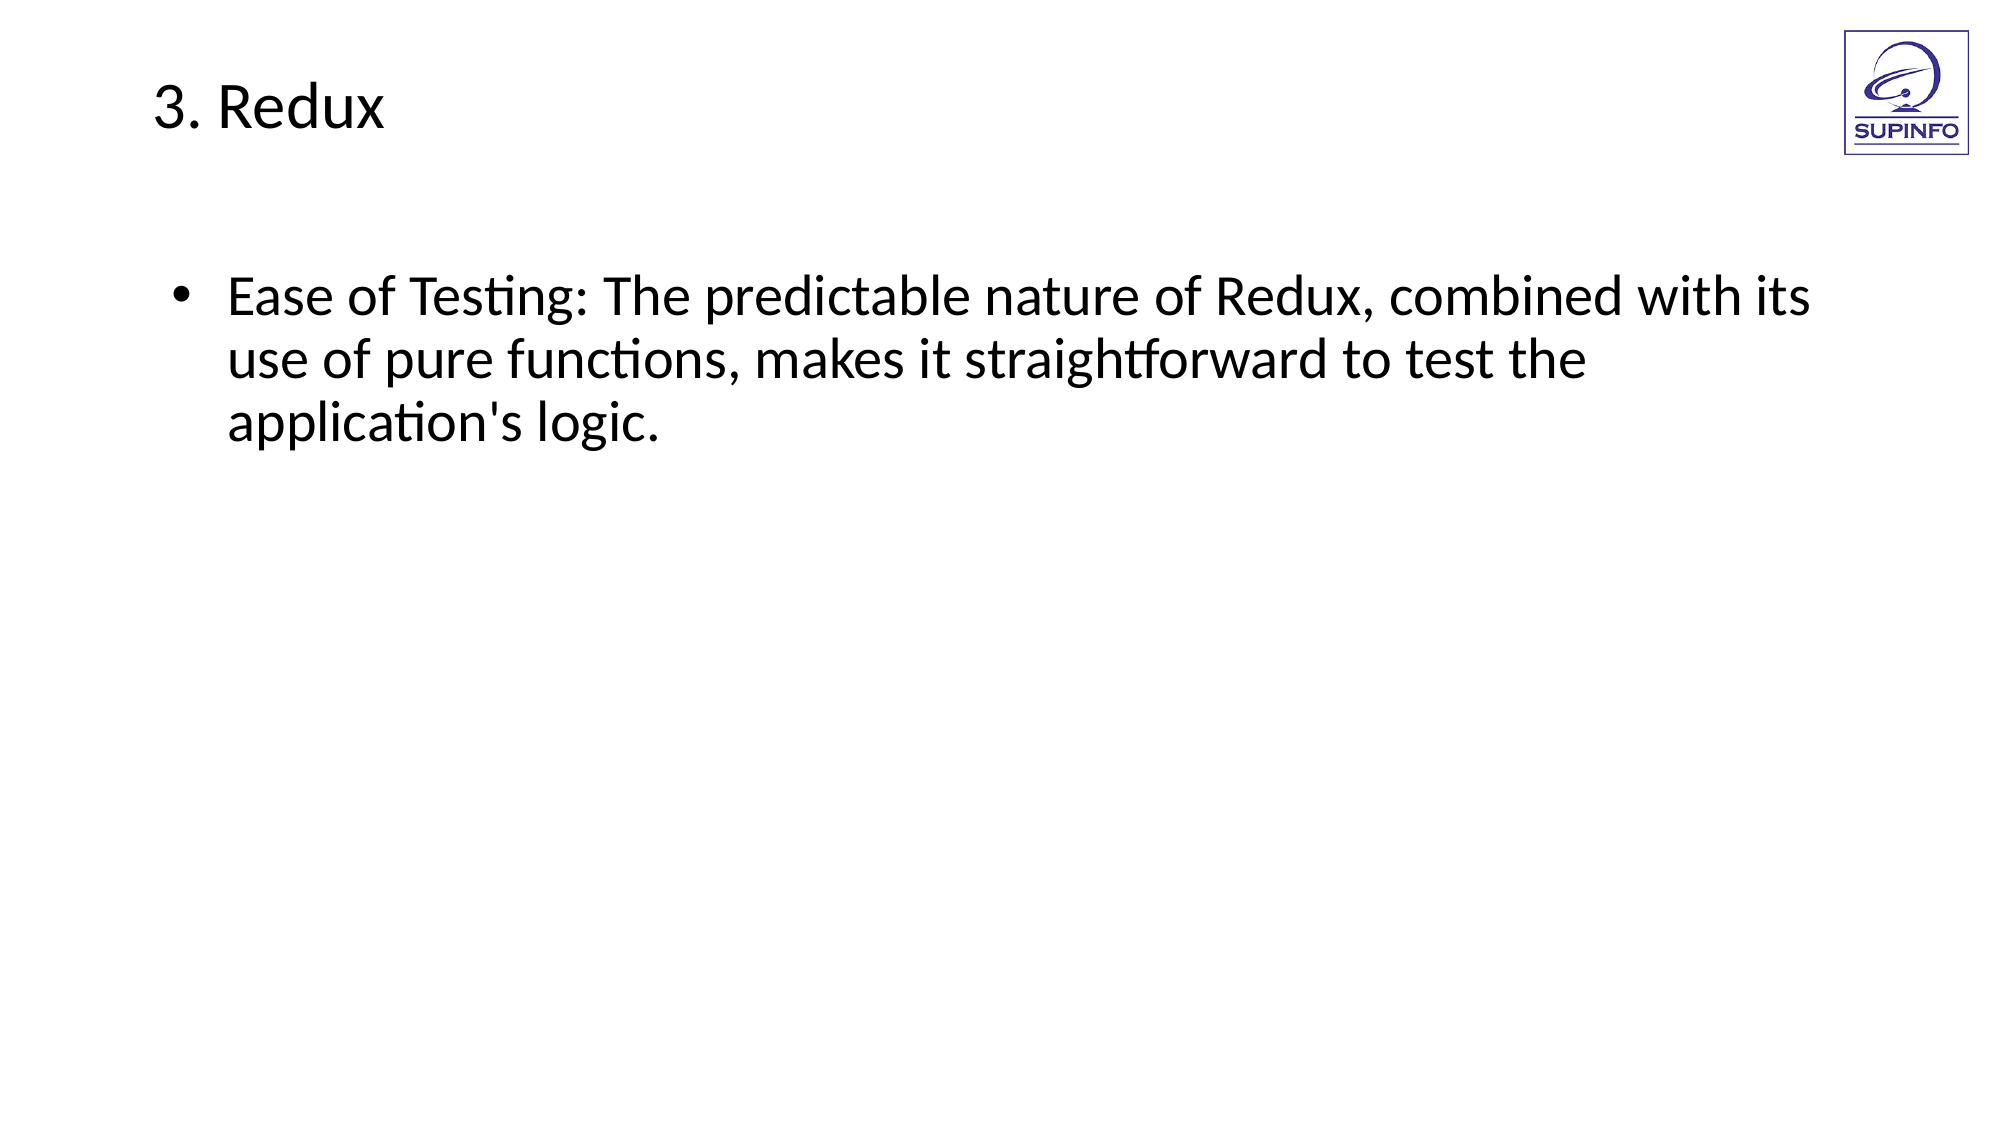

3. Redux
Ease of Testing: The predictable nature of Redux, combined with its use of pure functions, makes it straightforward to test the application's logic.